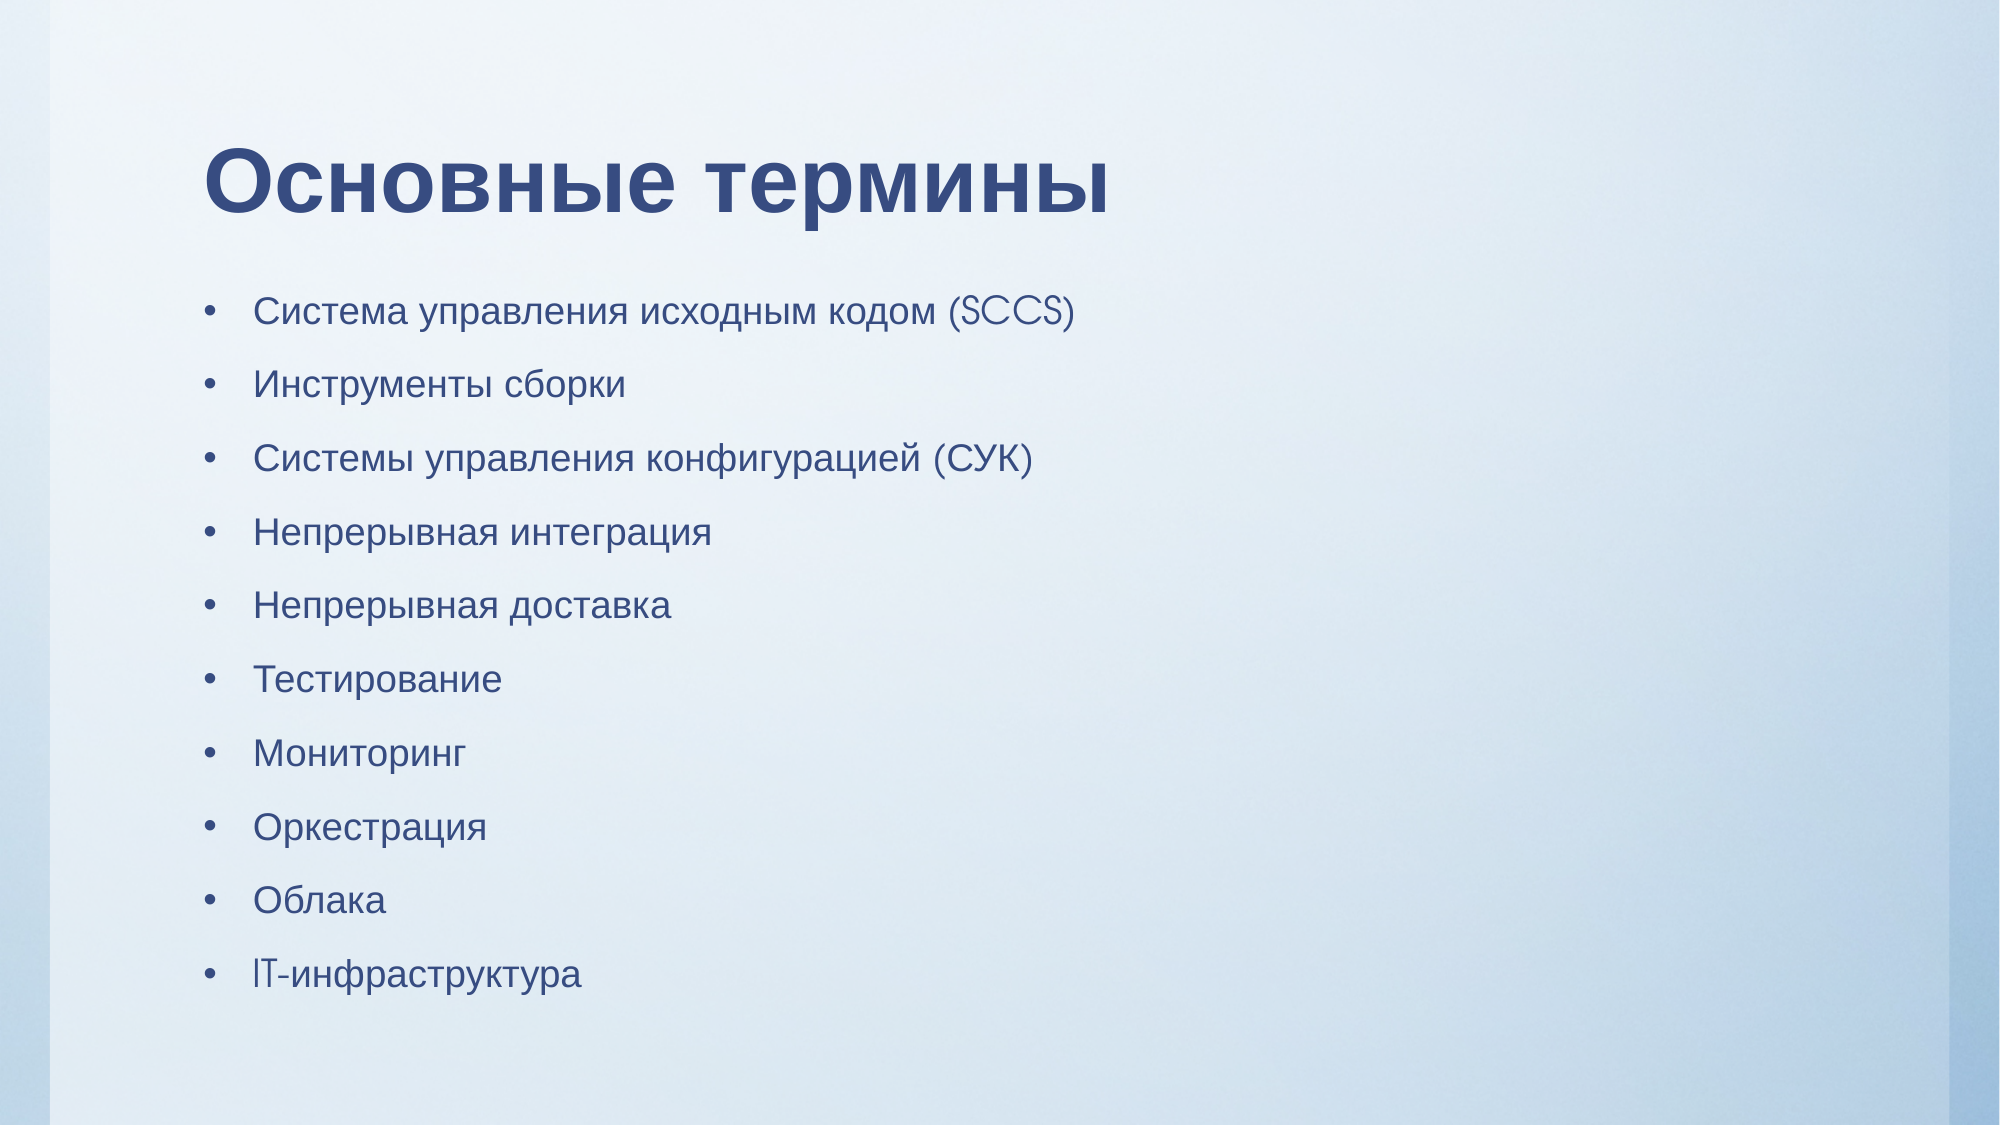

# Основные термины
Система управления исходным кодом (SCCS)
Инструменты сборки
Системы управления конфигурацией (СУК)
Непрерывная интеграция
Непрерывная доставка
Тестирование
Мониторинг
Оркестрация
Облака
IT-инфраструктура